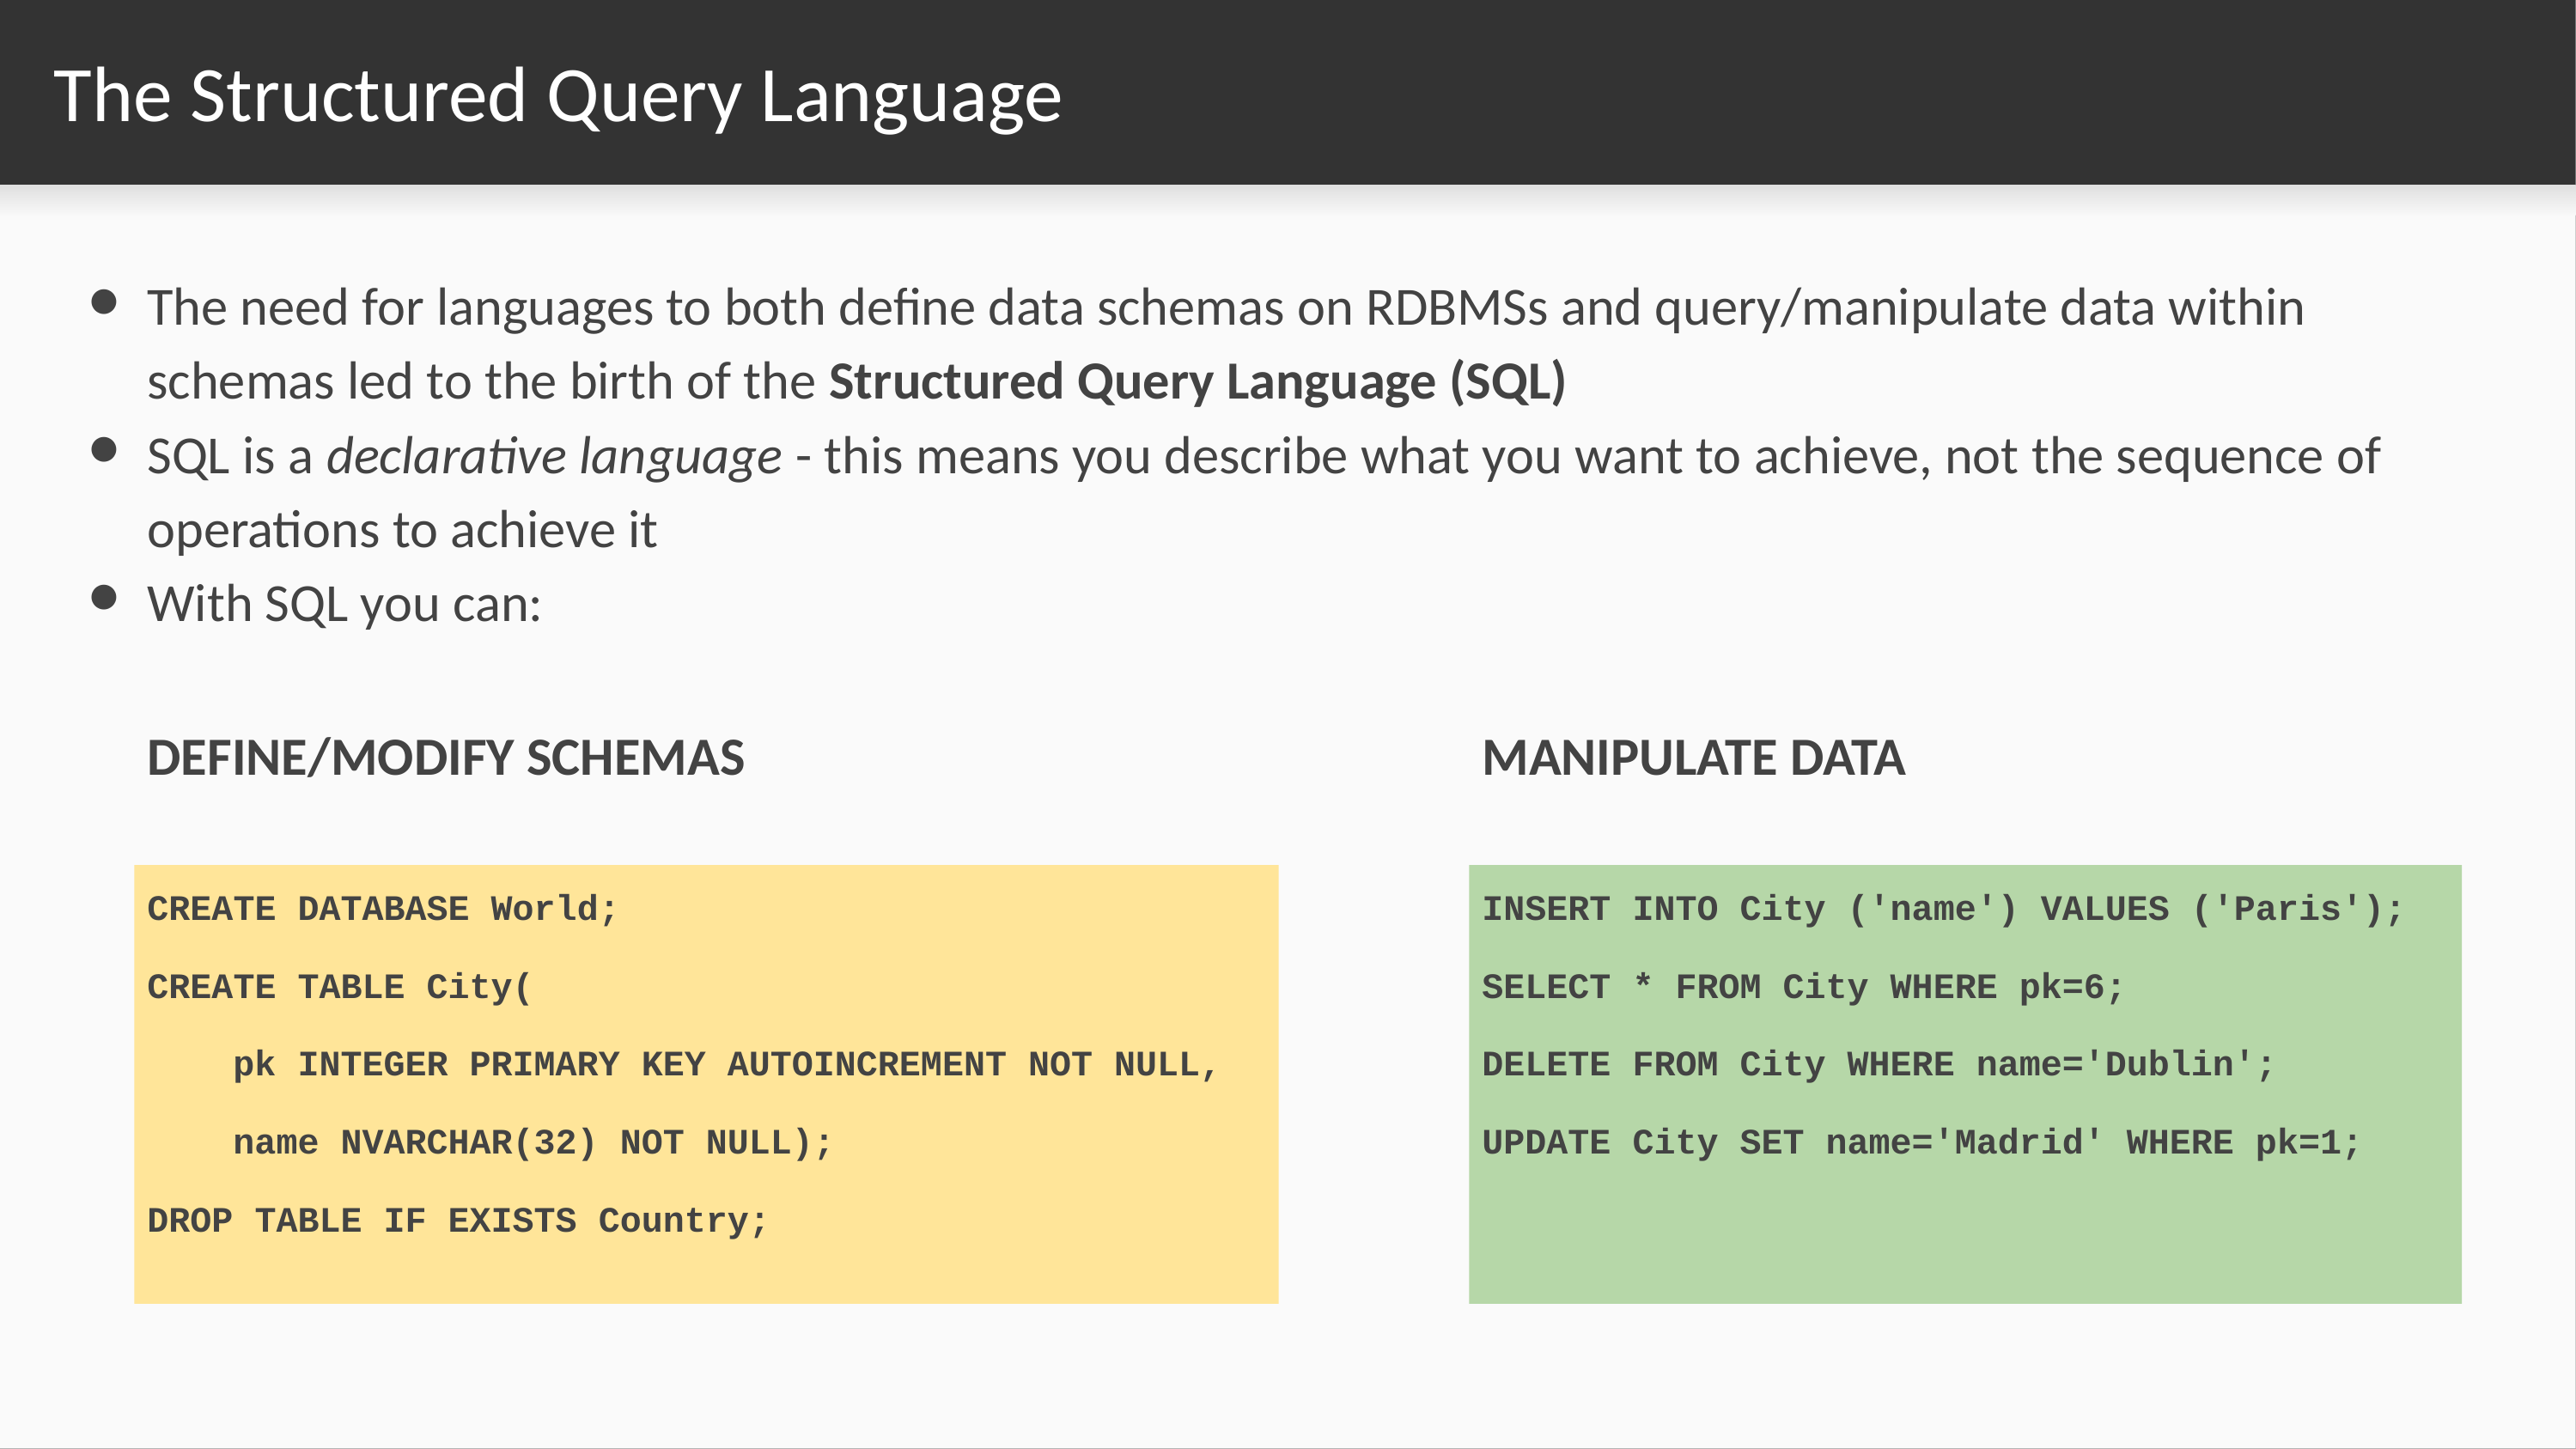

# The Structured Query Language
The need for languages to both define data schemas on RDBMSs and query/manipulate data within schemas led to the birth of the Structured Query Language (SQL)
SQL is a declarative language - this means you describe what you want to achieve, not the sequence of operations to achieve it
With SQL you can:
DEFINE/MODIFY SCHEMAS
MANIPULATE DATA
CREATE DATABASE World;
CREATE TABLE City(
    pk INTEGER PRIMARY KEY AUTOINCREMENT NOT NULL,
    name NVARCHAR(32) NOT NULL);
DROP TABLE IF EXISTS Country;
INSERT INTO City ('name') VALUES ('Paris');
SELECT * FROM City WHERE pk=6;
DELETE FROM City WHERE name='Dublin';
UPDATE City SET name='Madrid' WHERE pk=1;